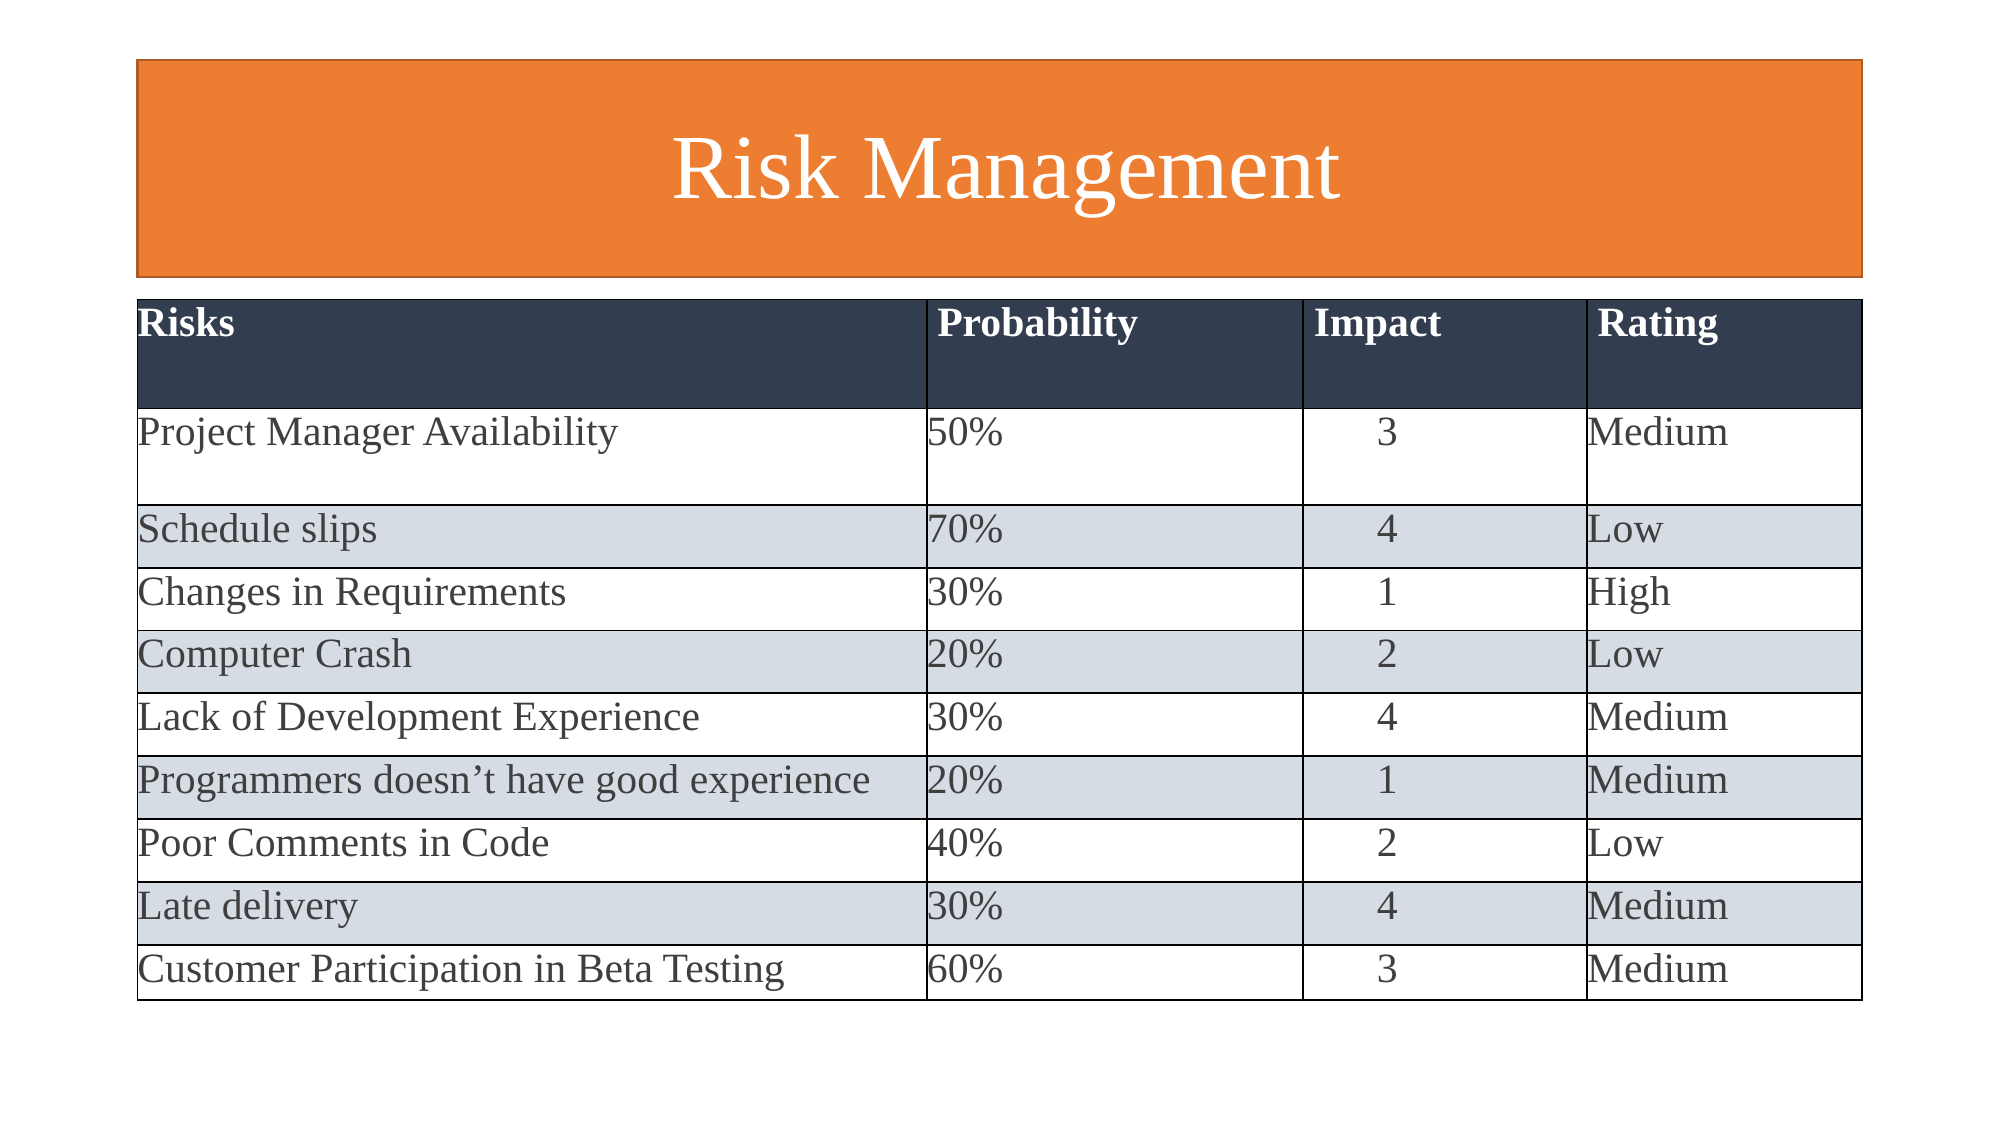

# Risk Management
| Risks | Probability | Impact | Rating |
| --- | --- | --- | --- |
| Project Manager Availability | 50% | 3 | Medium |
| Schedule slips | 70% | 4 | Low |
| Changes in Requirements | 30% | 1 | High |
| Computer Crash | 20% | 2 | Low |
| Lack of Development Experience | 30% | 4 | Medium |
| Programmers doesn’t have good experience | 20% | 1 | Medium |
| Poor Comments in Code | 40% | 2 | Low |
| Late delivery | 30% | 4 | Medium |
| Customer Participation in Beta Testing | 60% | 3 | Medium |